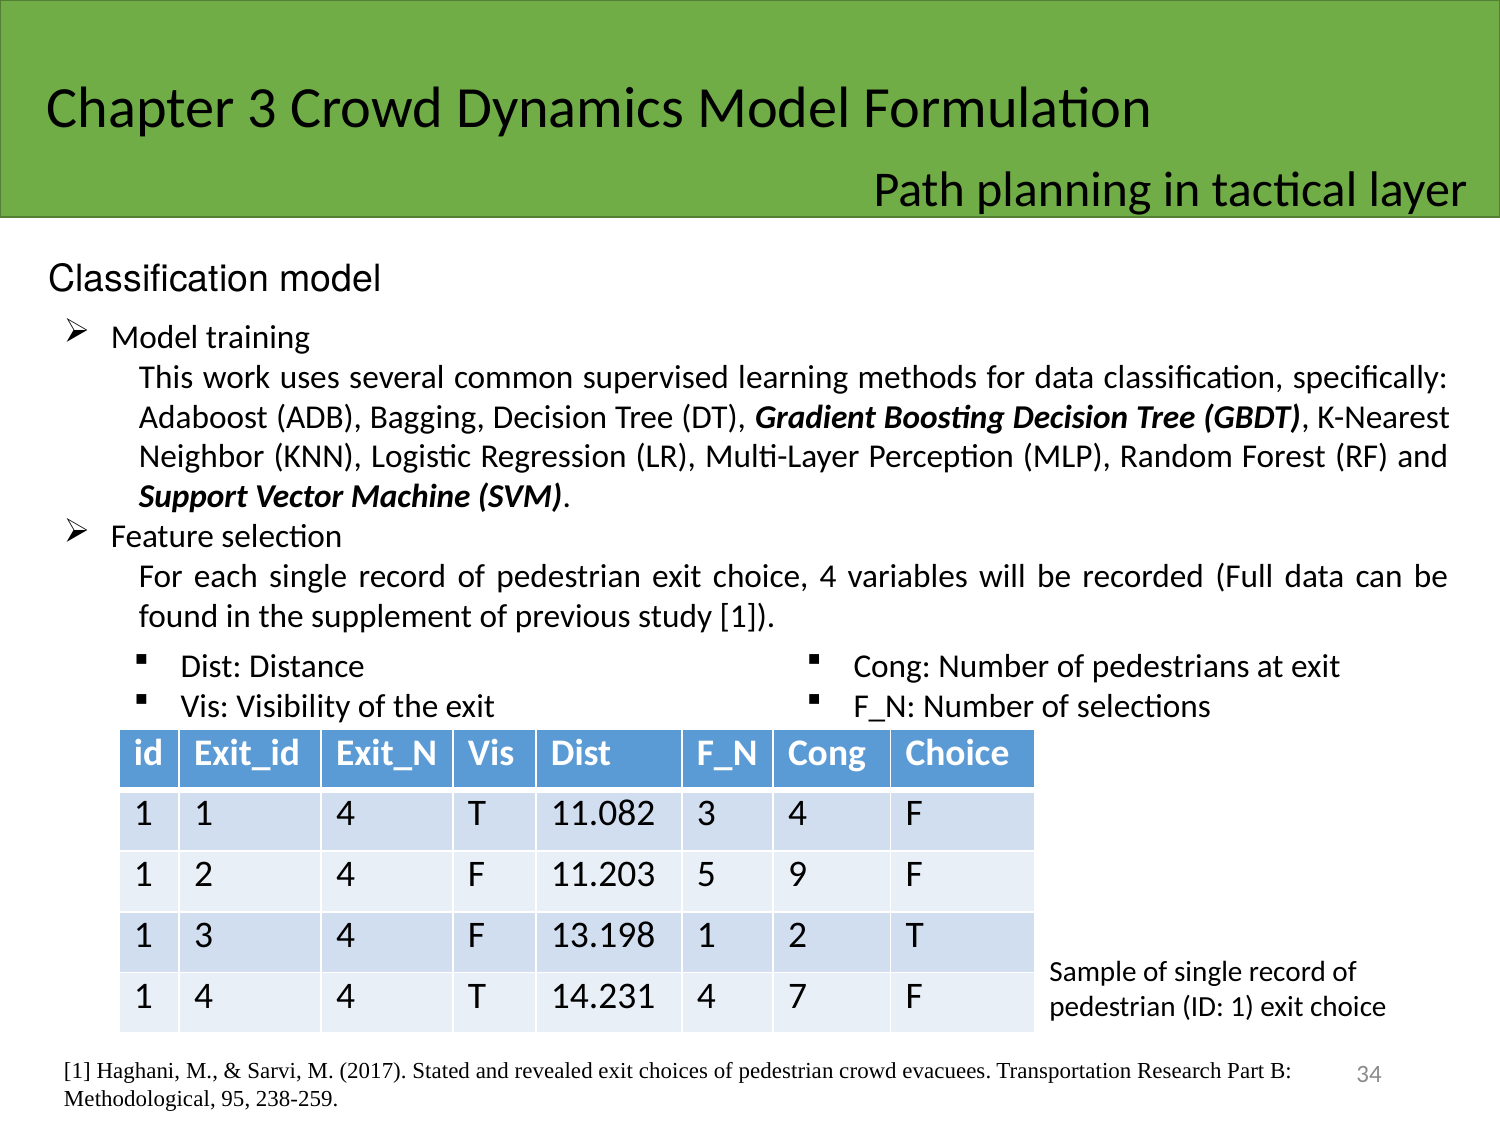

# Chapter 3 Crowd Dynamics Model Formulation
Path planning in tactical layer
Classification model
Model training
This work uses several common supervised learning methods for data classification, specifically: Adaboost (ADB), Bagging, Decision Tree (DT), Gradient Boosting Decision Tree (GBDT), K-Nearest Neighbor (KNN), Logistic Regression (LR), Multi-Layer Perception (MLP), Random Forest (RF) and Support Vector Machine (SVM).
Feature selection
For each single record of pedestrian exit choice, 4 variables will be recorded (Full data can be found in the supplement of previous study [1]).
Cong: Number of pedestrians at exit
F_N: Number of selections
Dist: Distance
Vis: Visibility of the exit
| id | Exit\_id | Exit\_N | Vis | Dist | F\_N | Cong | Choice |
| --- | --- | --- | --- | --- | --- | --- | --- |
| 1 | 1 | 4 | T | 11.082 | 3 | 4 | F |
| 1 | 2 | 4 | F | 11.203 | 5 | 9 | F |
| 1 | 3 | 4 | F | 13.198 | 1 | 2 | T |
| 1 | 4 | 4 | T | 14.231 | 4 | 7 | F |
Sample of single record of pedestrian (ID: 1) exit choice
34
[1] Haghani, M., & Sarvi, M. (2017). Stated and revealed exit choices of pedestrian crowd evacuees. Transportation Research Part B: Methodological, 95, 238-259.